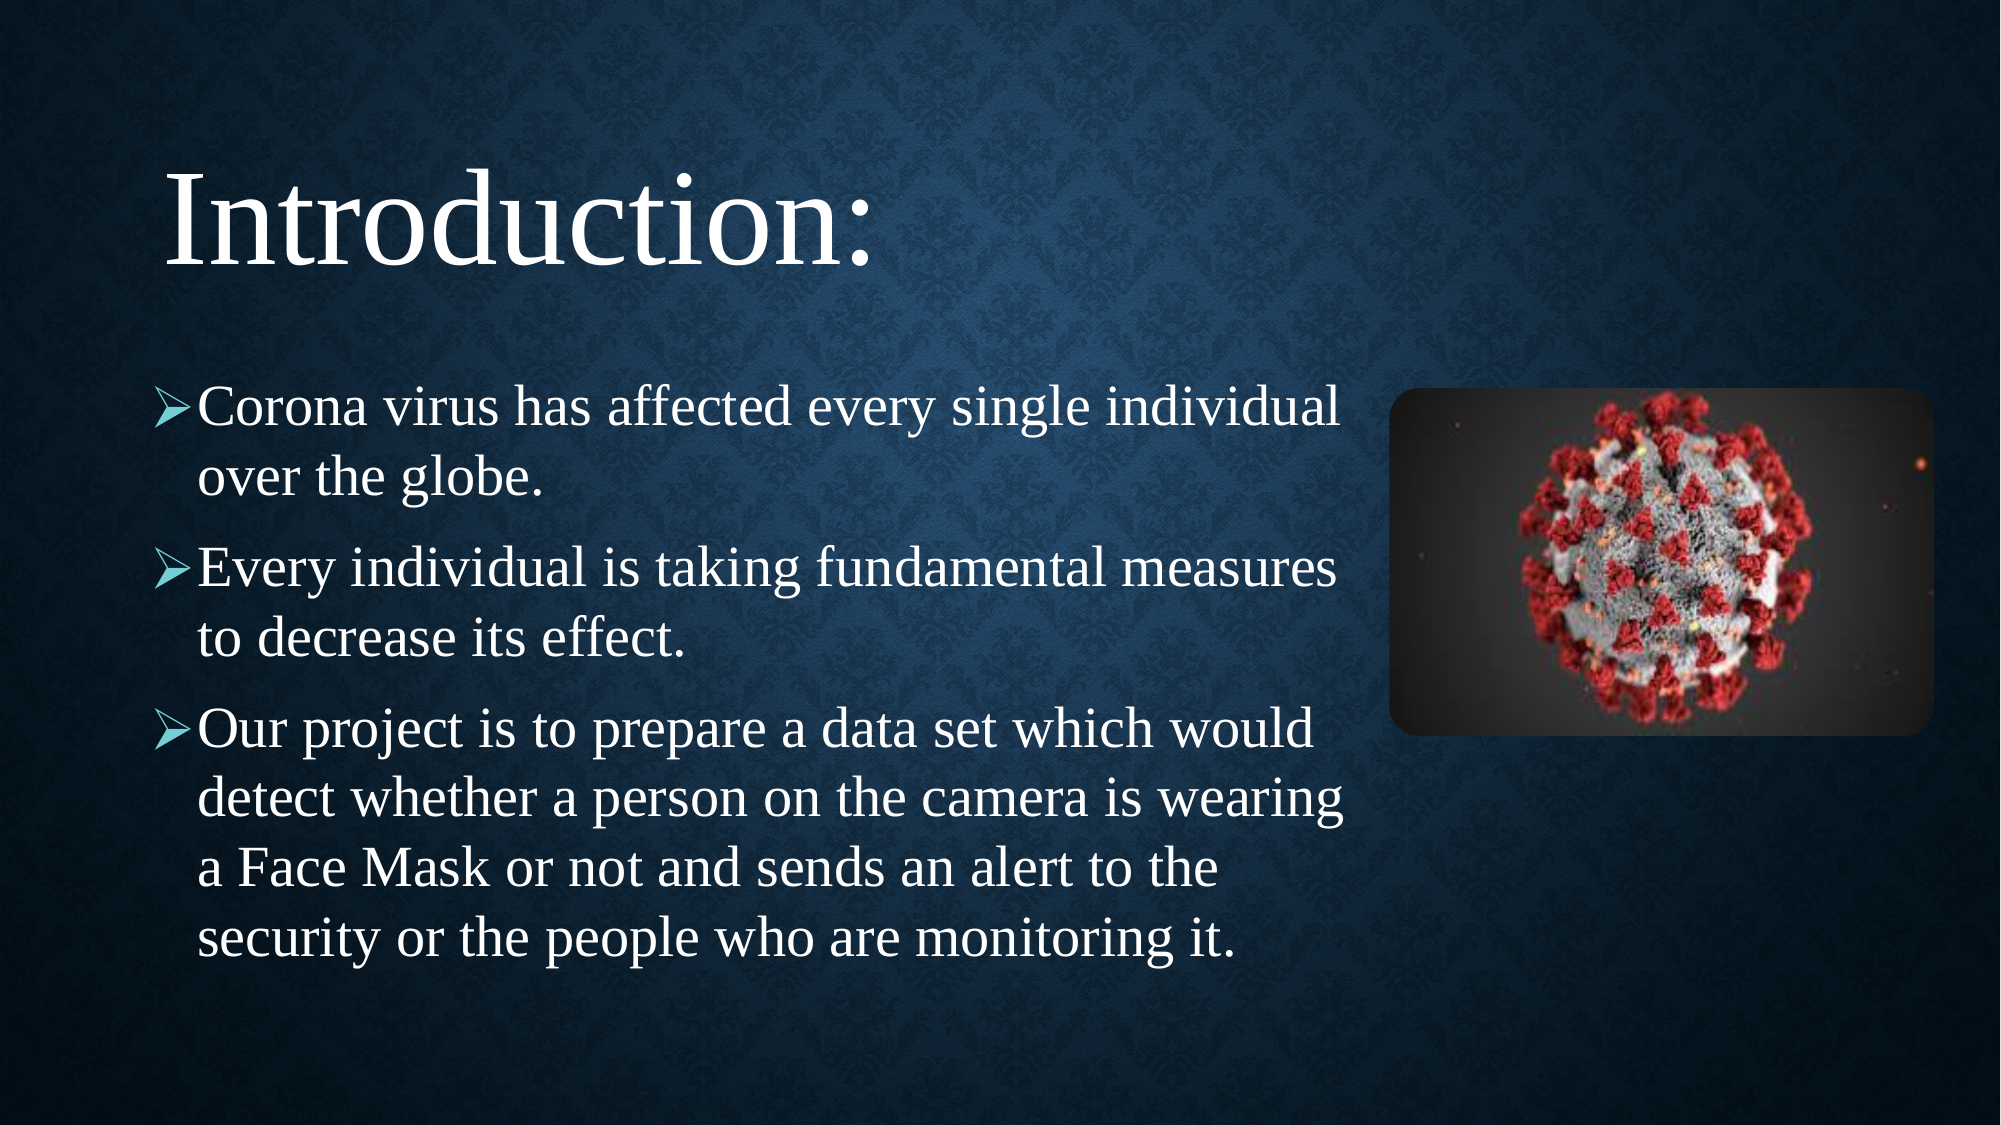

Introduction:
Corona virus has affected every single individual over the globe.
Every individual is taking fundamental measures to decrease its effect.
Our project is to prepare a data set which would detect whether a person on the camera is wearing a Face Mask or not and sends an alert to the security or the people who are monitoring it.